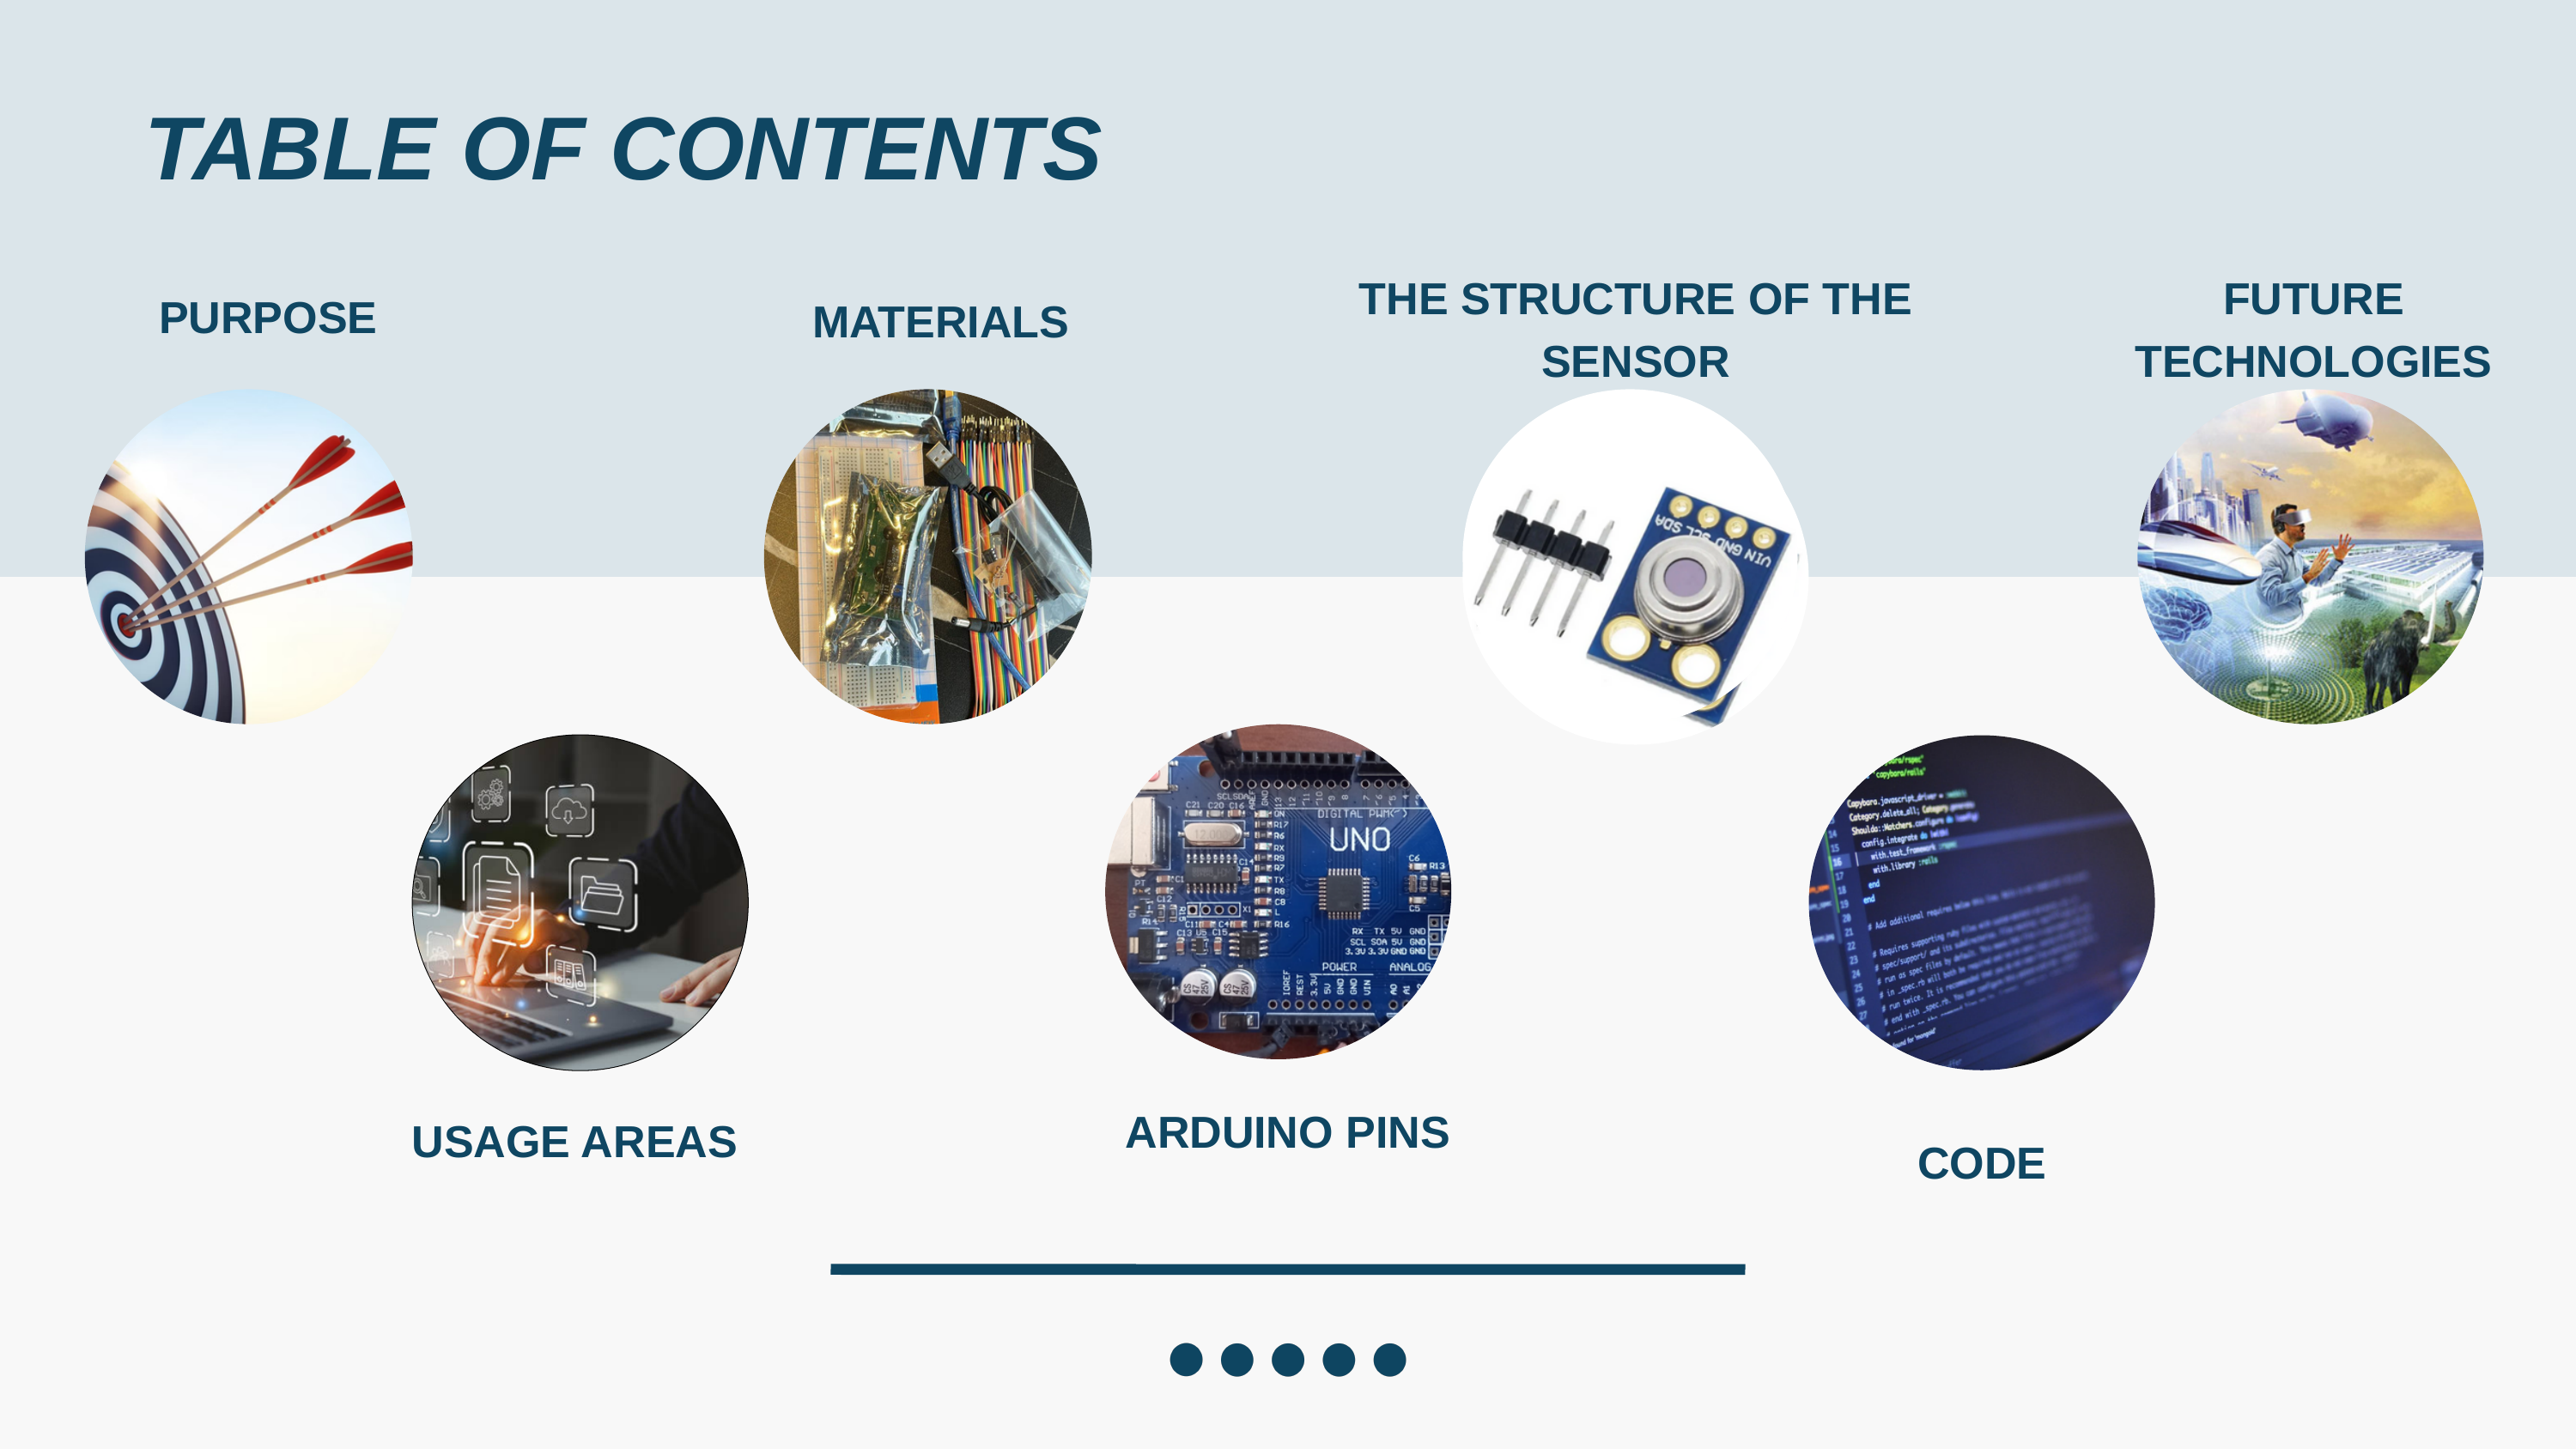

TABLE OF CONTENTS
THE STRUCTURE OF THE SENSOR
FUTURE TECHNOLOGIES
MATERIALS
PURPOSE

ARDUINO PINS
USAGE AREAS
CODE